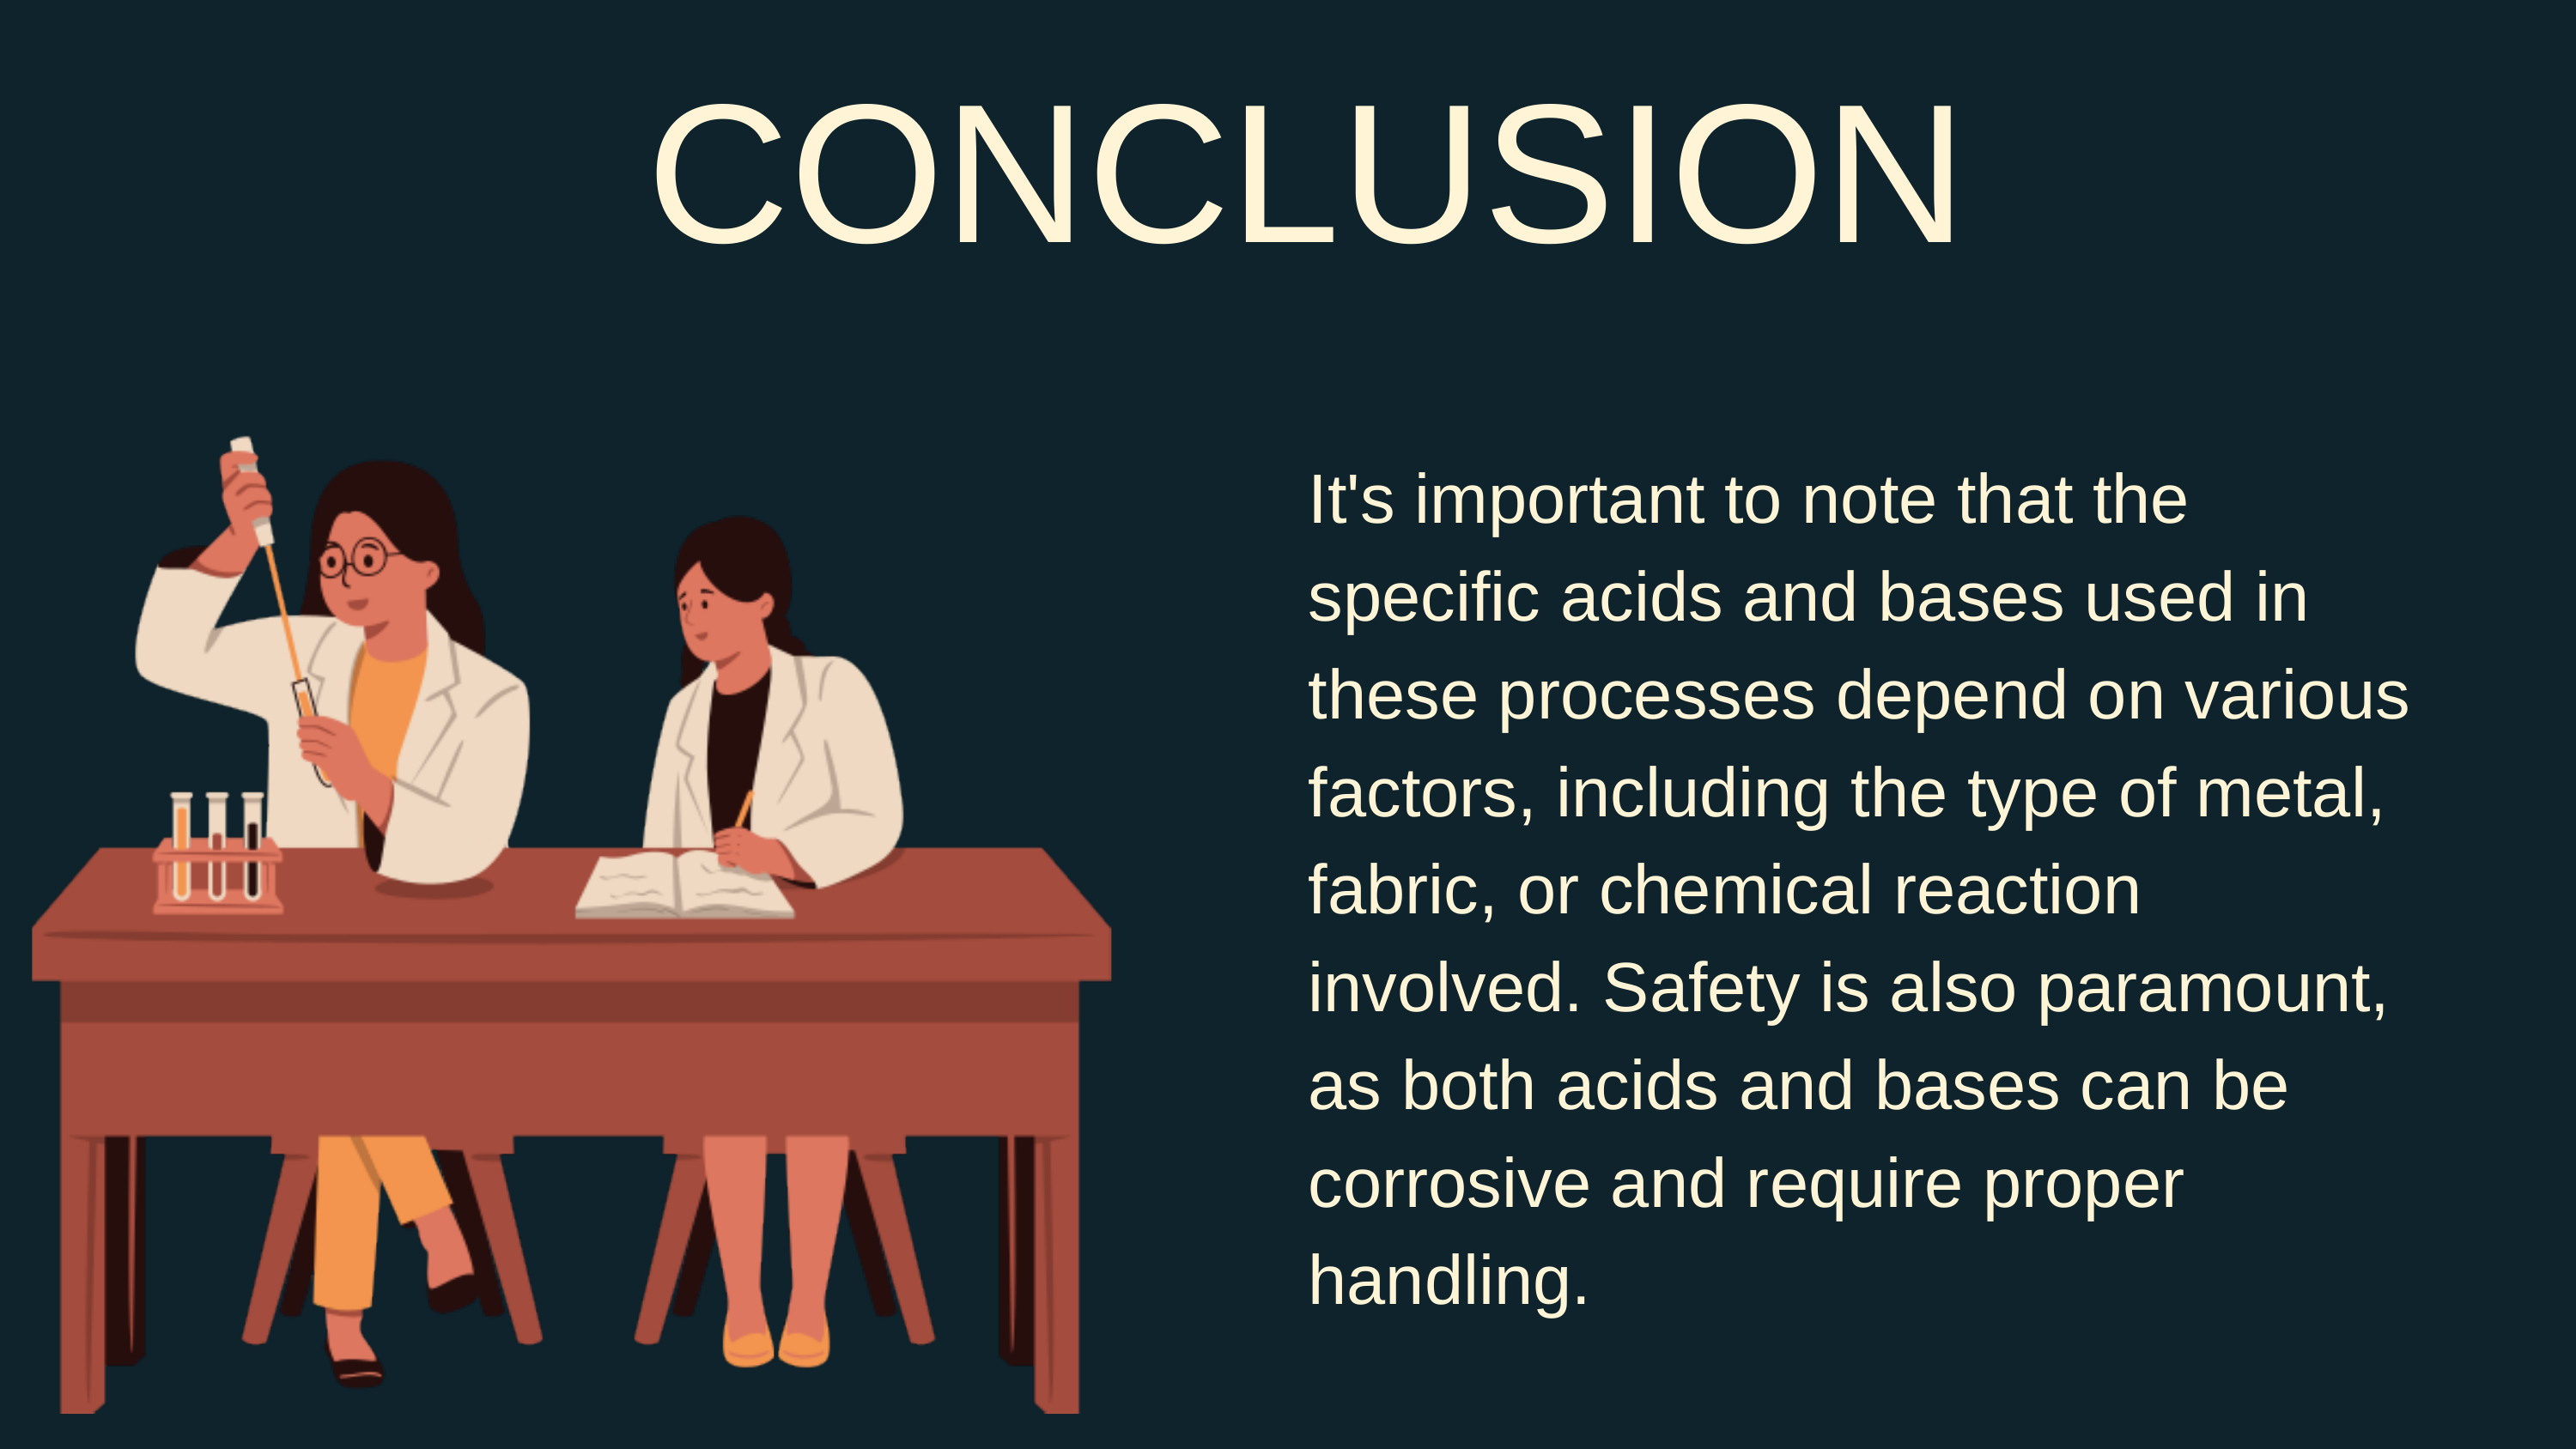

CONCLUSION

It's important to note that the specific acids and bases used in these processes depend on various factors, including the type of metal, fabric, or chemical reaction involved. Safety is also paramount, as both acids and bases can be corrosive and require proper handling.